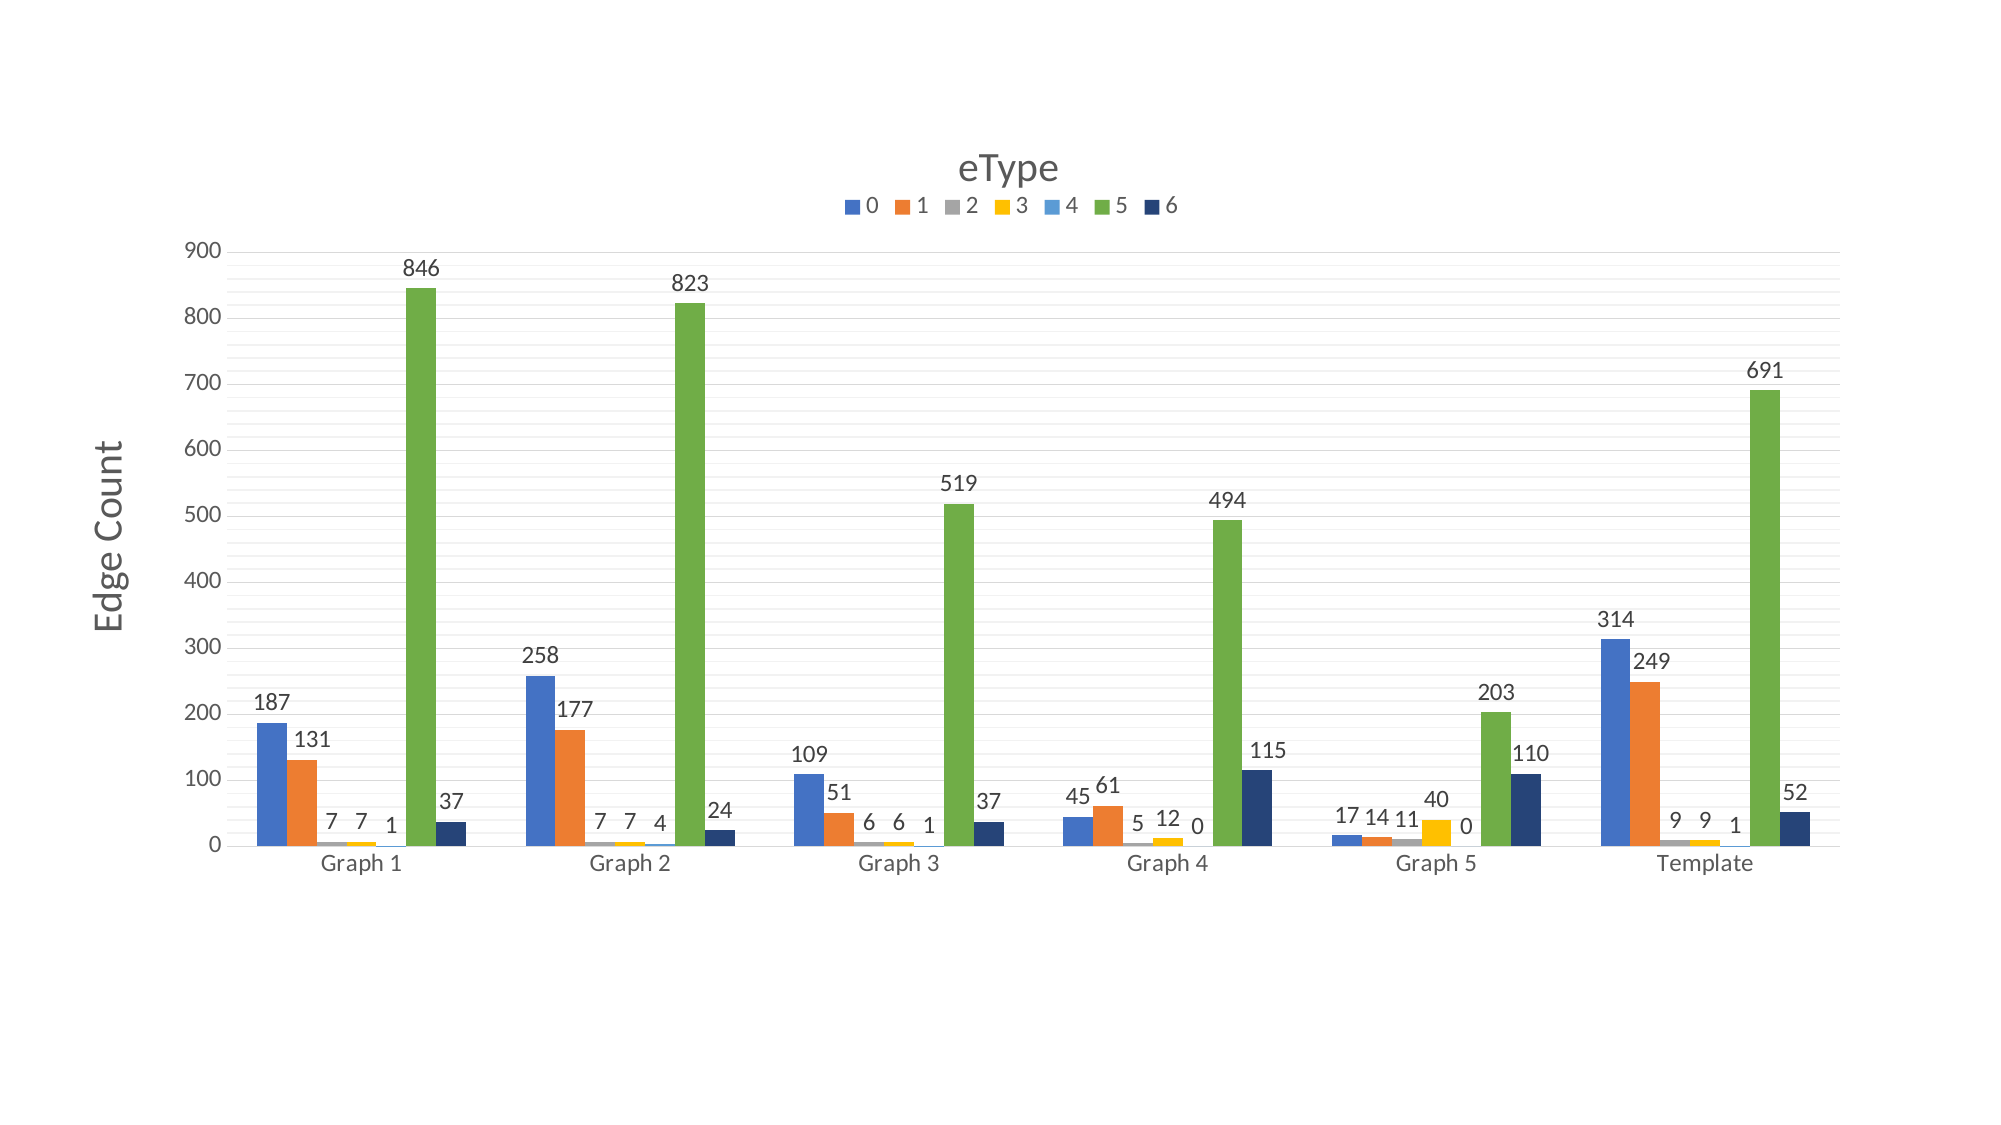

eType

### Chart

| Category | 0 | 1 | 2 | 3 | 4 | 5 | 6 |
|---|---|---|---|---|---|---|---|
| Graph 1 | 187.0 | 131.0 | 7.0 | 7.0 | 1.0 | 846.0 | 37.0 |
| Graph 2 | 258.0 | 177.0 | 7.0 | 7.0 | 4.0 | 823.0 | 24.0 |
| Graph 3 | 109.0 | 51.0 | 6.0 | 6.0 | 1.0 | 519.0 | 37.0 |
| Graph 4 | 45.0 | 61.0 | 5.0 | 12.0 | 0.0 | 494.0 | 115.0 |
| Graph 5 | 17.0 | 14.0 | 11.0 | 40.0 | 0.0 | 203.0 | 110.0 |
| Template | 314.0 | 249.0 | 9.0 | 9.0 | 1.0 | 691.0 | 52.0 |
Edge Count